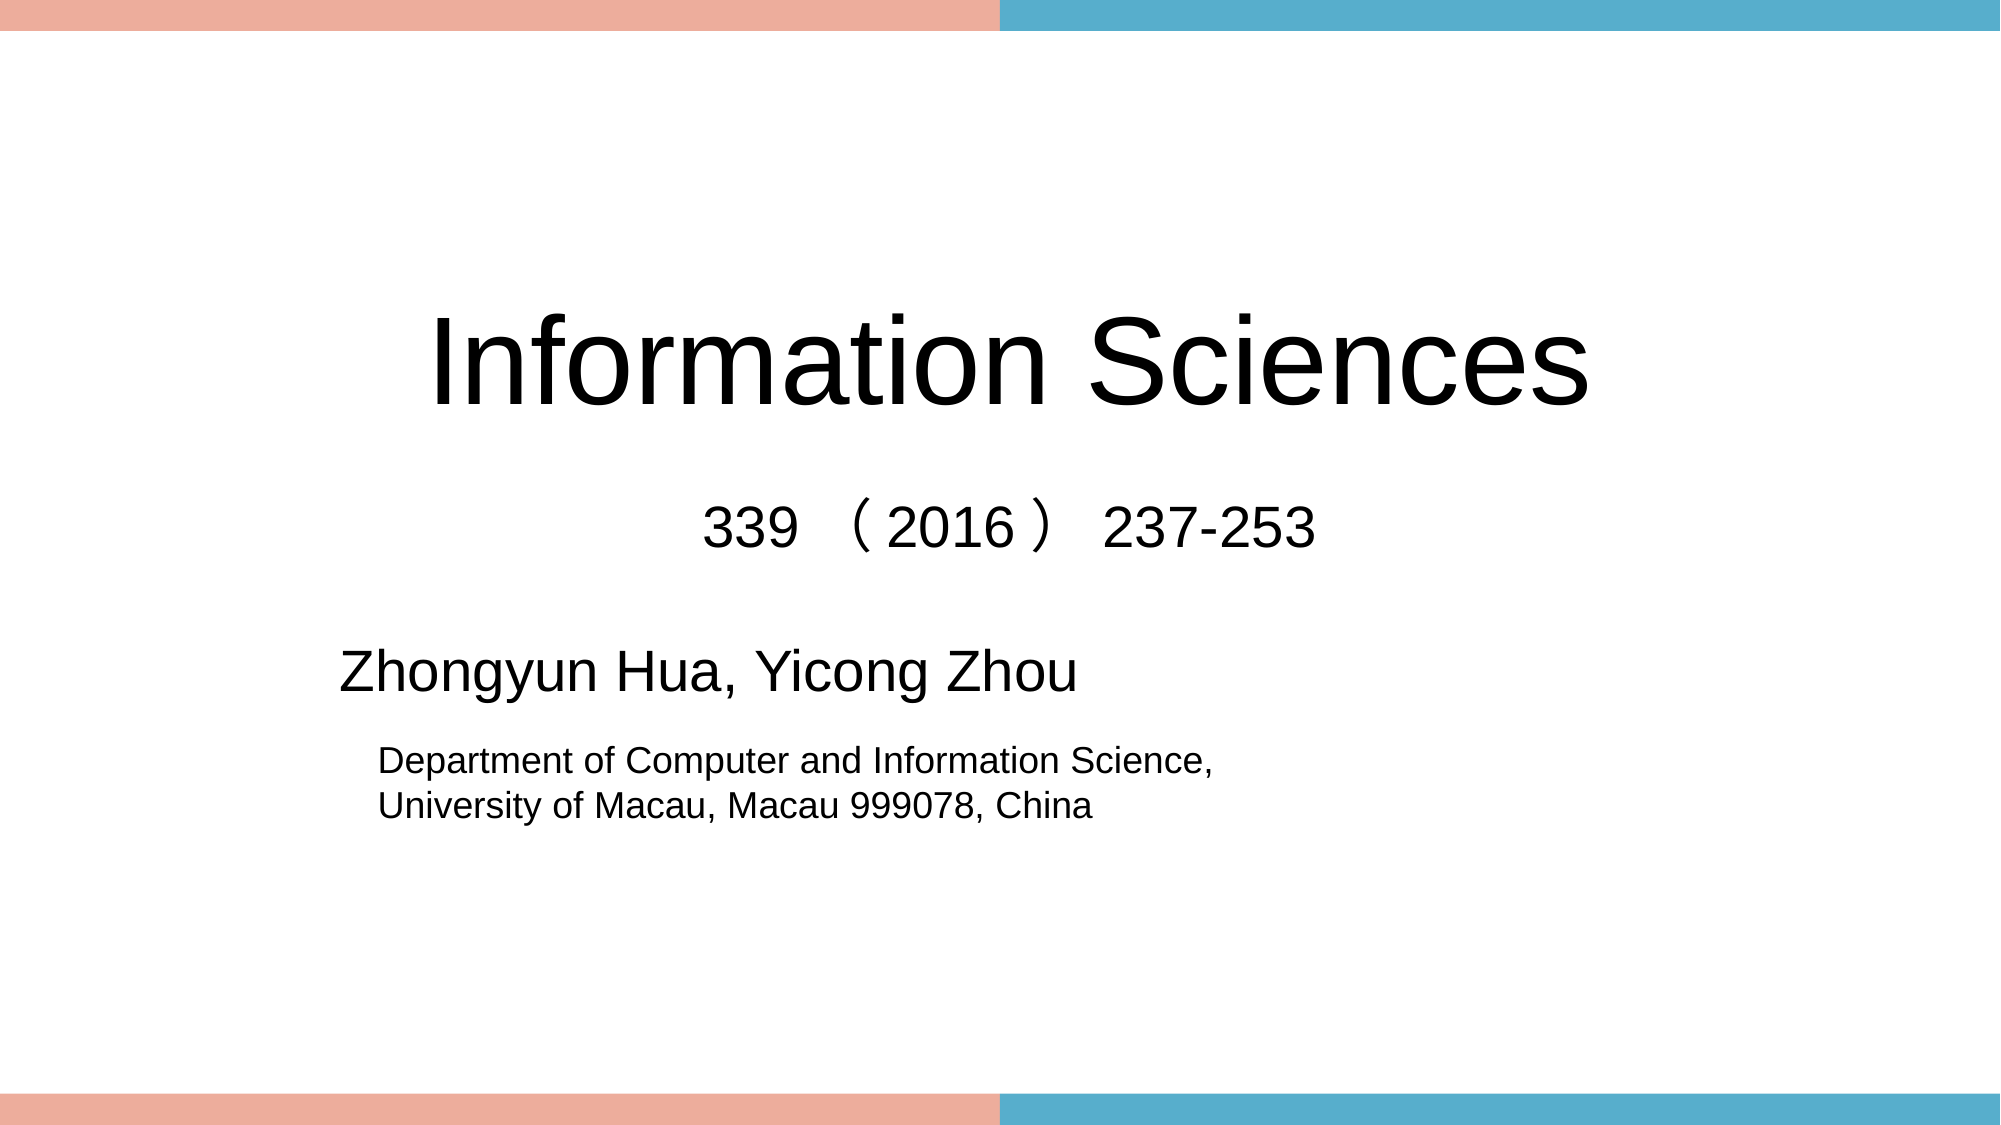

Information Sciences
339（2016）237-253
Zhongyun Hua, Yicong Zhou
Department of Computer and Information Science, University of Macau, Macau 999078, China